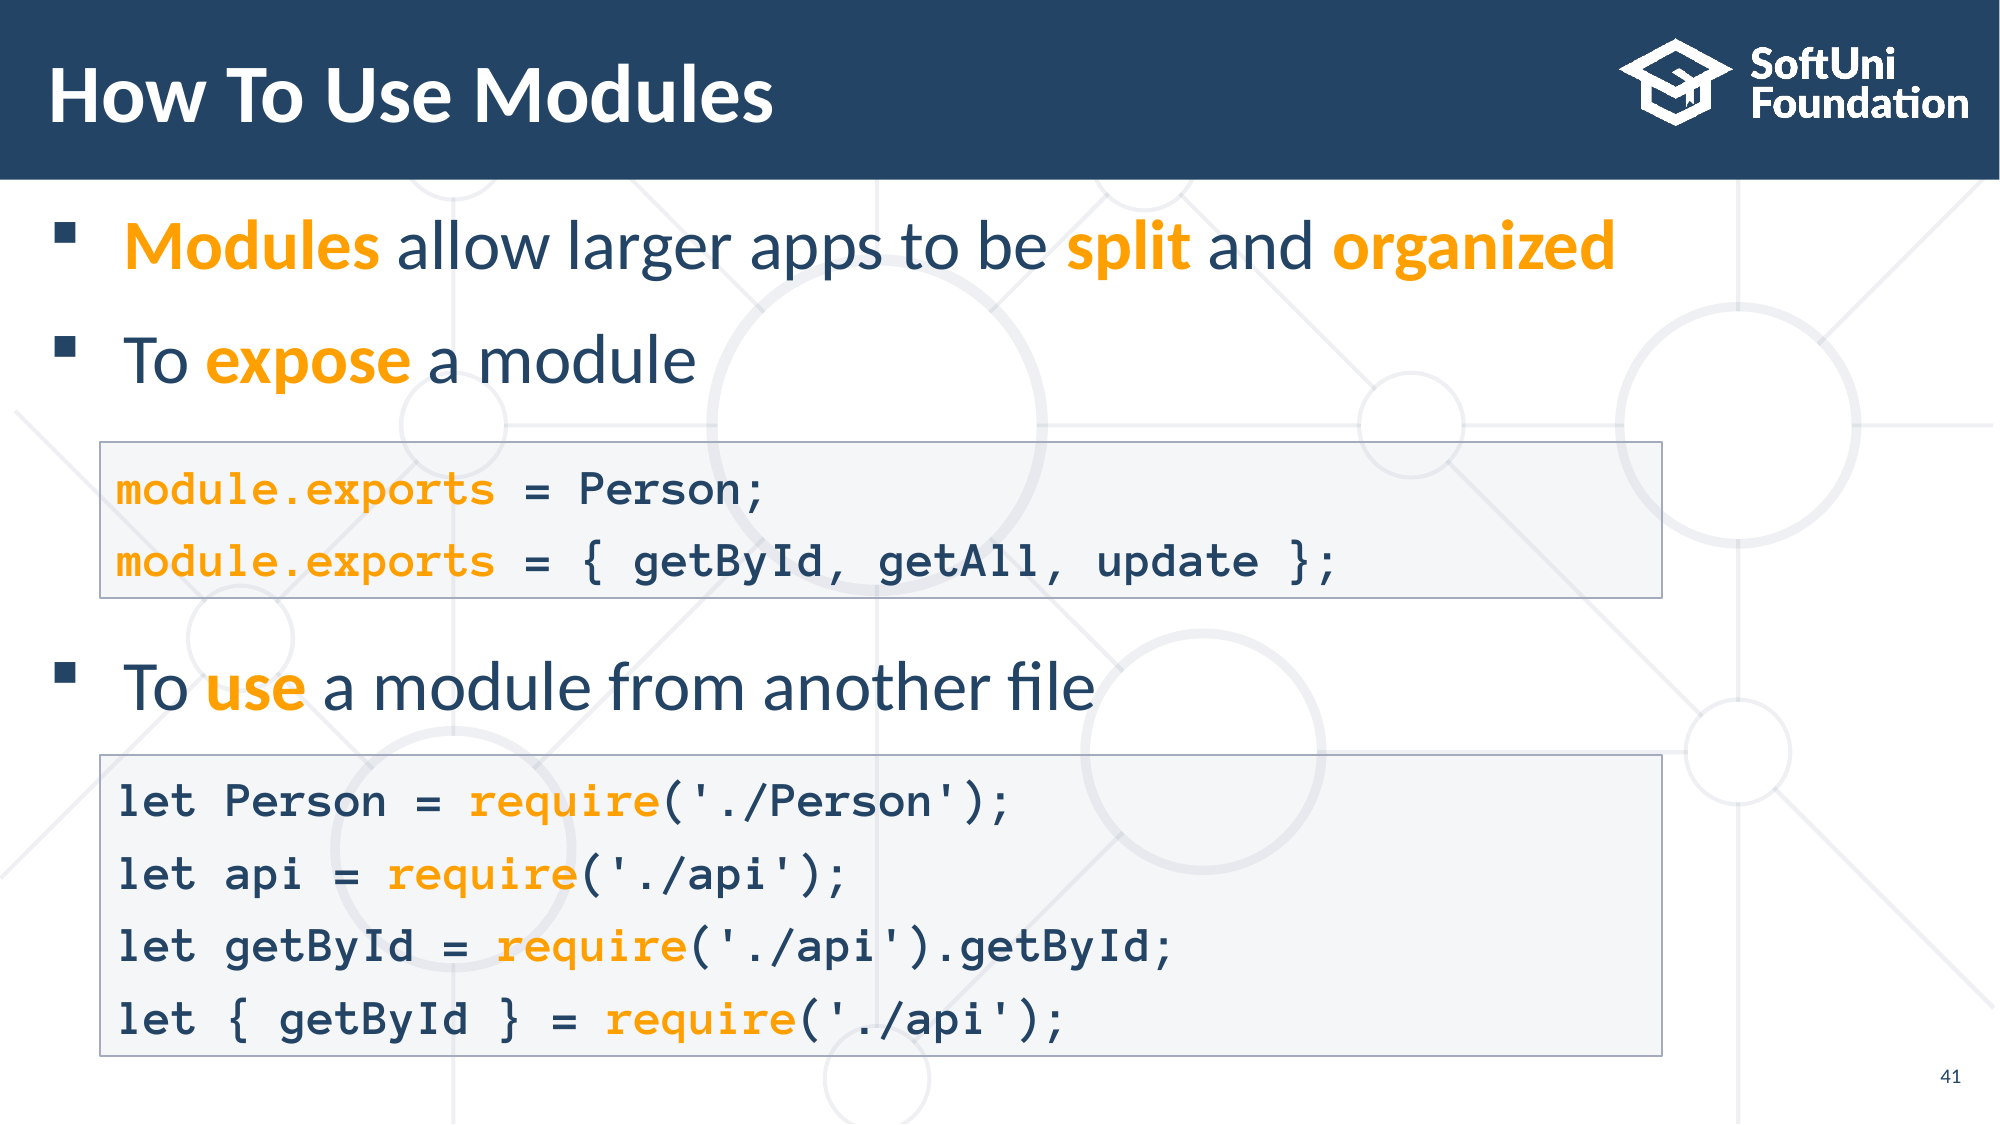

# How To Use Modules
Modules allow larger apps to be split and organized
To expose a module
To use a module from another file
module.exports = Person;
module.exports = { getById, getAll, update };
let Person = require('./Person');
let api = require('./api');
let getById = require('./api').getById;
let { getById } = require('./api');
41